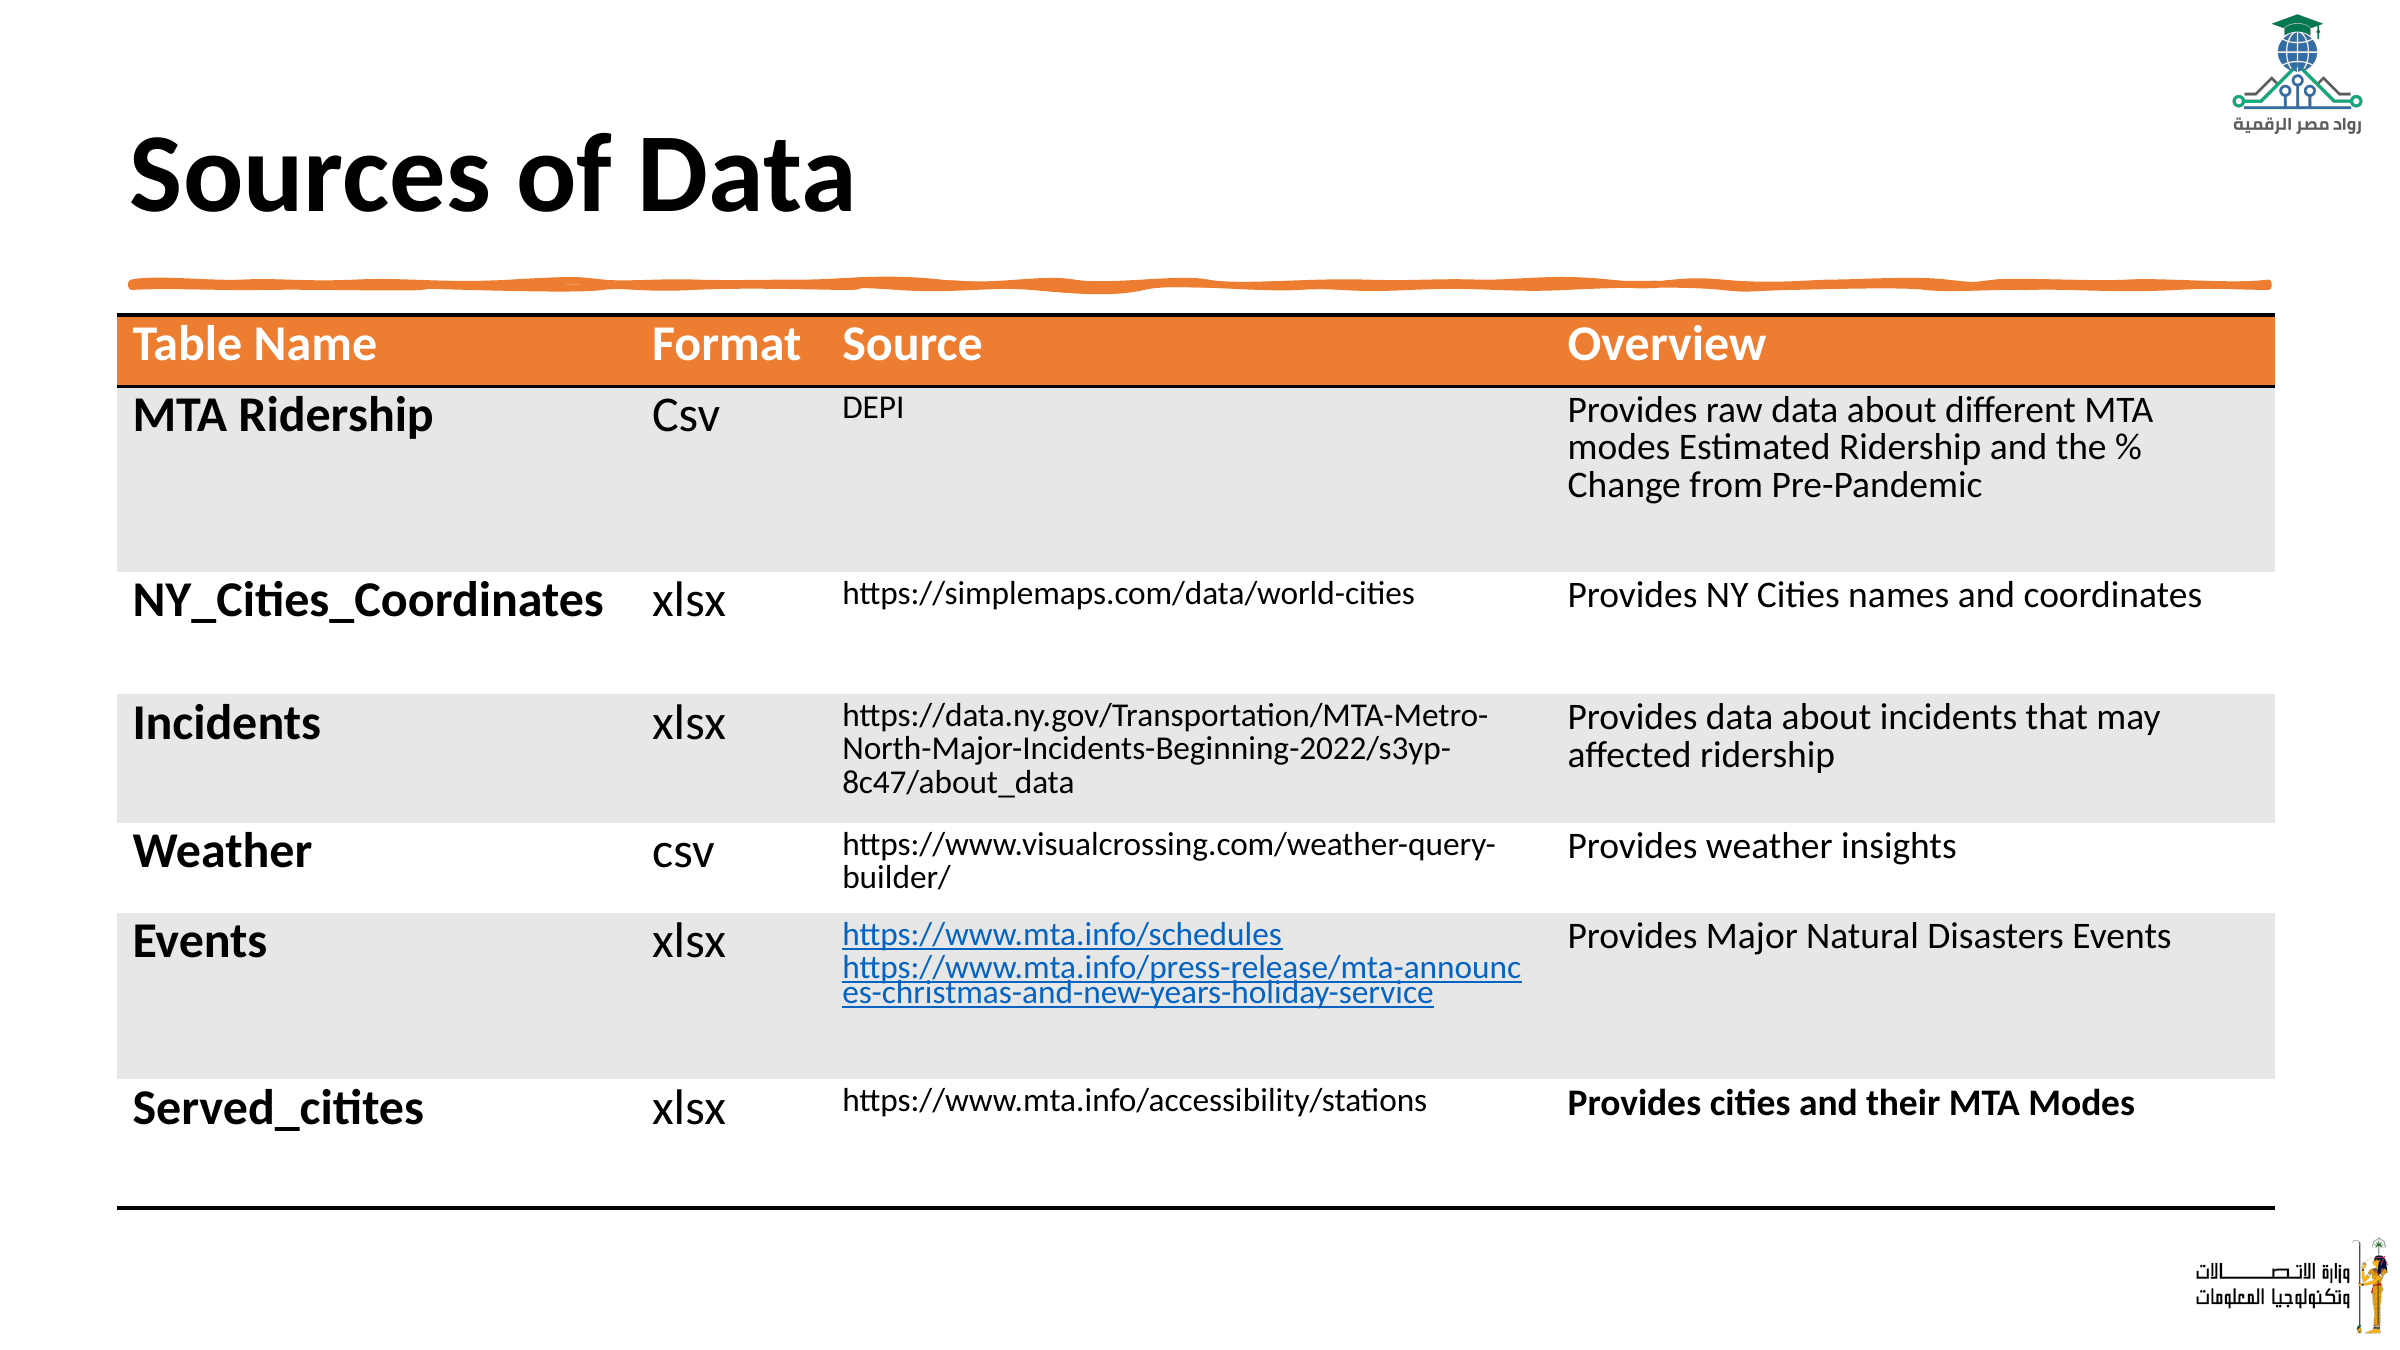

# Sources of Data
| Table Name | Format | Source | Overview |
| --- | --- | --- | --- |
| MTA Ridership | Csv | DEPI | Provides raw data about different MTA modes Estimated Ridership and the % Change from Pre-Pandemic |
| NY\_Cities\_Coordinates | xlsx | https://simplemaps.com/data/world-cities | Provides NY Cities names and coordinates |
| Incidents | xlsx | https://data.ny.gov/Transportation/MTA-Metro-North-Major-Incidents-Beginning-2022/s3yp-8c47/about\_data | Provides data about incidents that may affected ridership |
| Weather | csv | https://www.visualcrossing.com/weather-query-builder/ | Provides weather insights |
| Events | xlsx | https://www.mta.info/schedules https://www.mta.info/press-release/mta-announces-christmas-and-new-years-holiday-service | Provides Major Natural Disasters Events |
| Served\_citites | xlsx | https://www.mta.info/accessibility/stations | Provides cities and their MTA Modes |